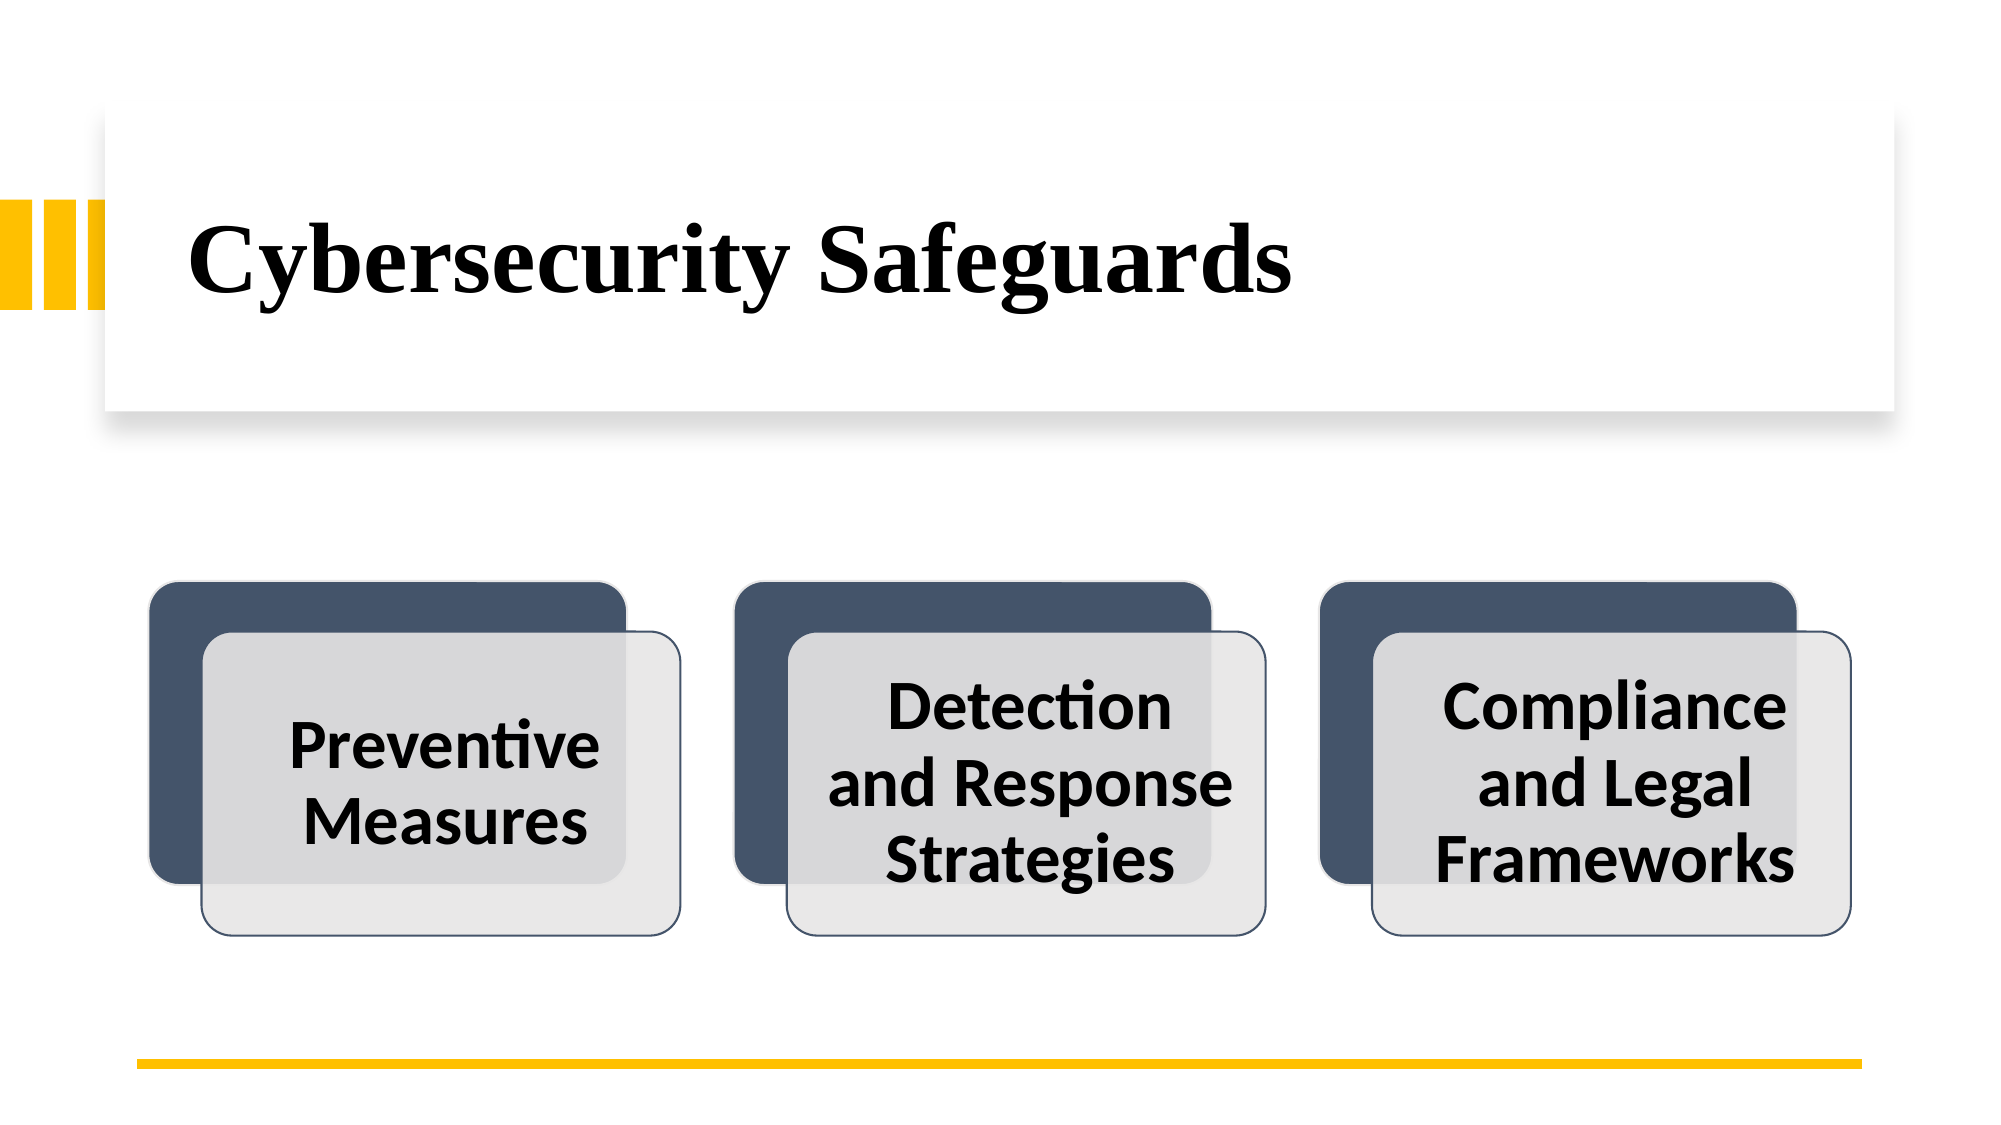

# Cybersecurity Safeguards

Preventive Measures
Detection and Response Strategies
Compliance and Legal Frameworks